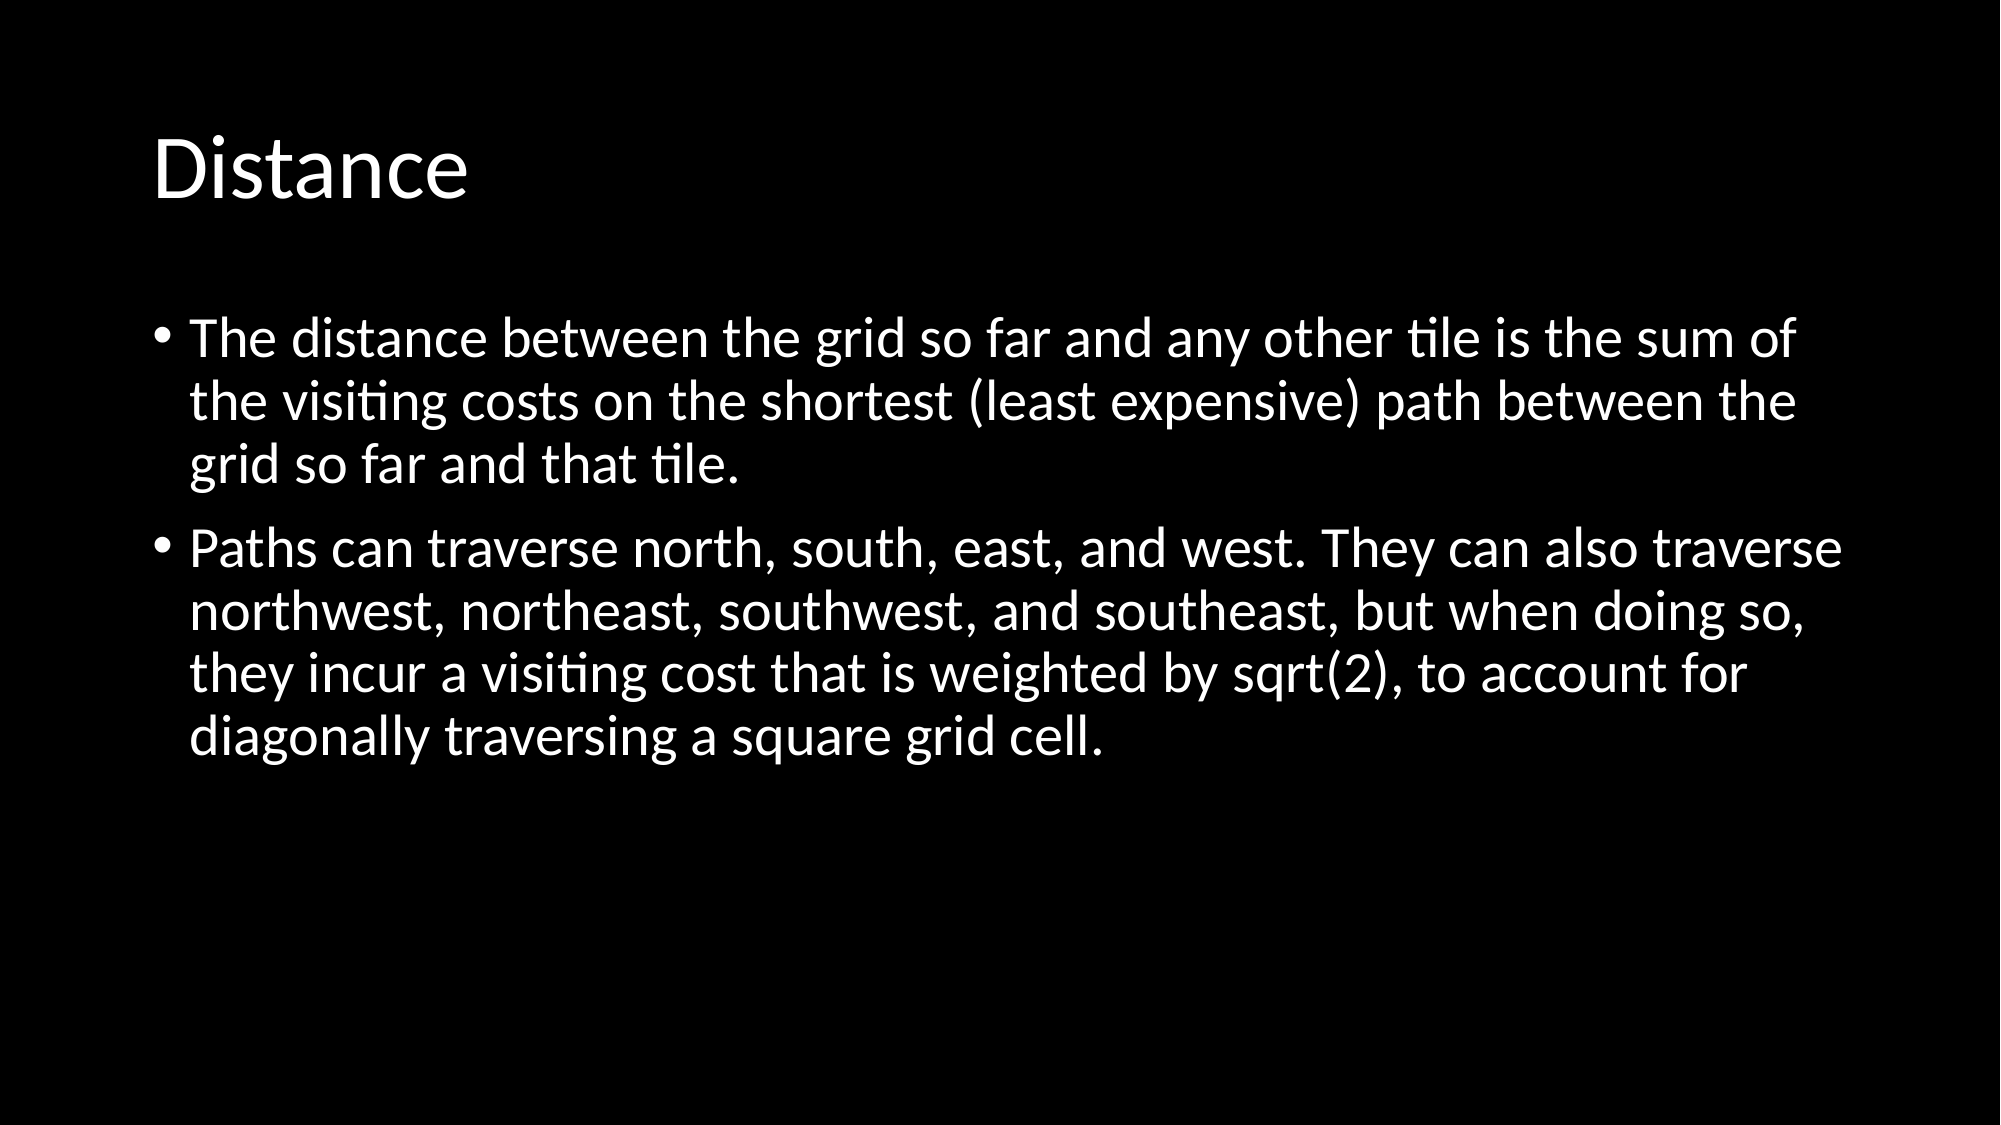

# Distance
The distance between the grid so far and any other tile is the sum of the visiting costs on the shortest (least expensive) path between the grid so far and that tile.
Paths can traverse north, south, east, and west. They can also traverse northwest, northeast, southwest, and southeast, but when doing so, they incur a visiting cost that is weighted by sqrt(2), to account for diagonally traversing a square grid cell.